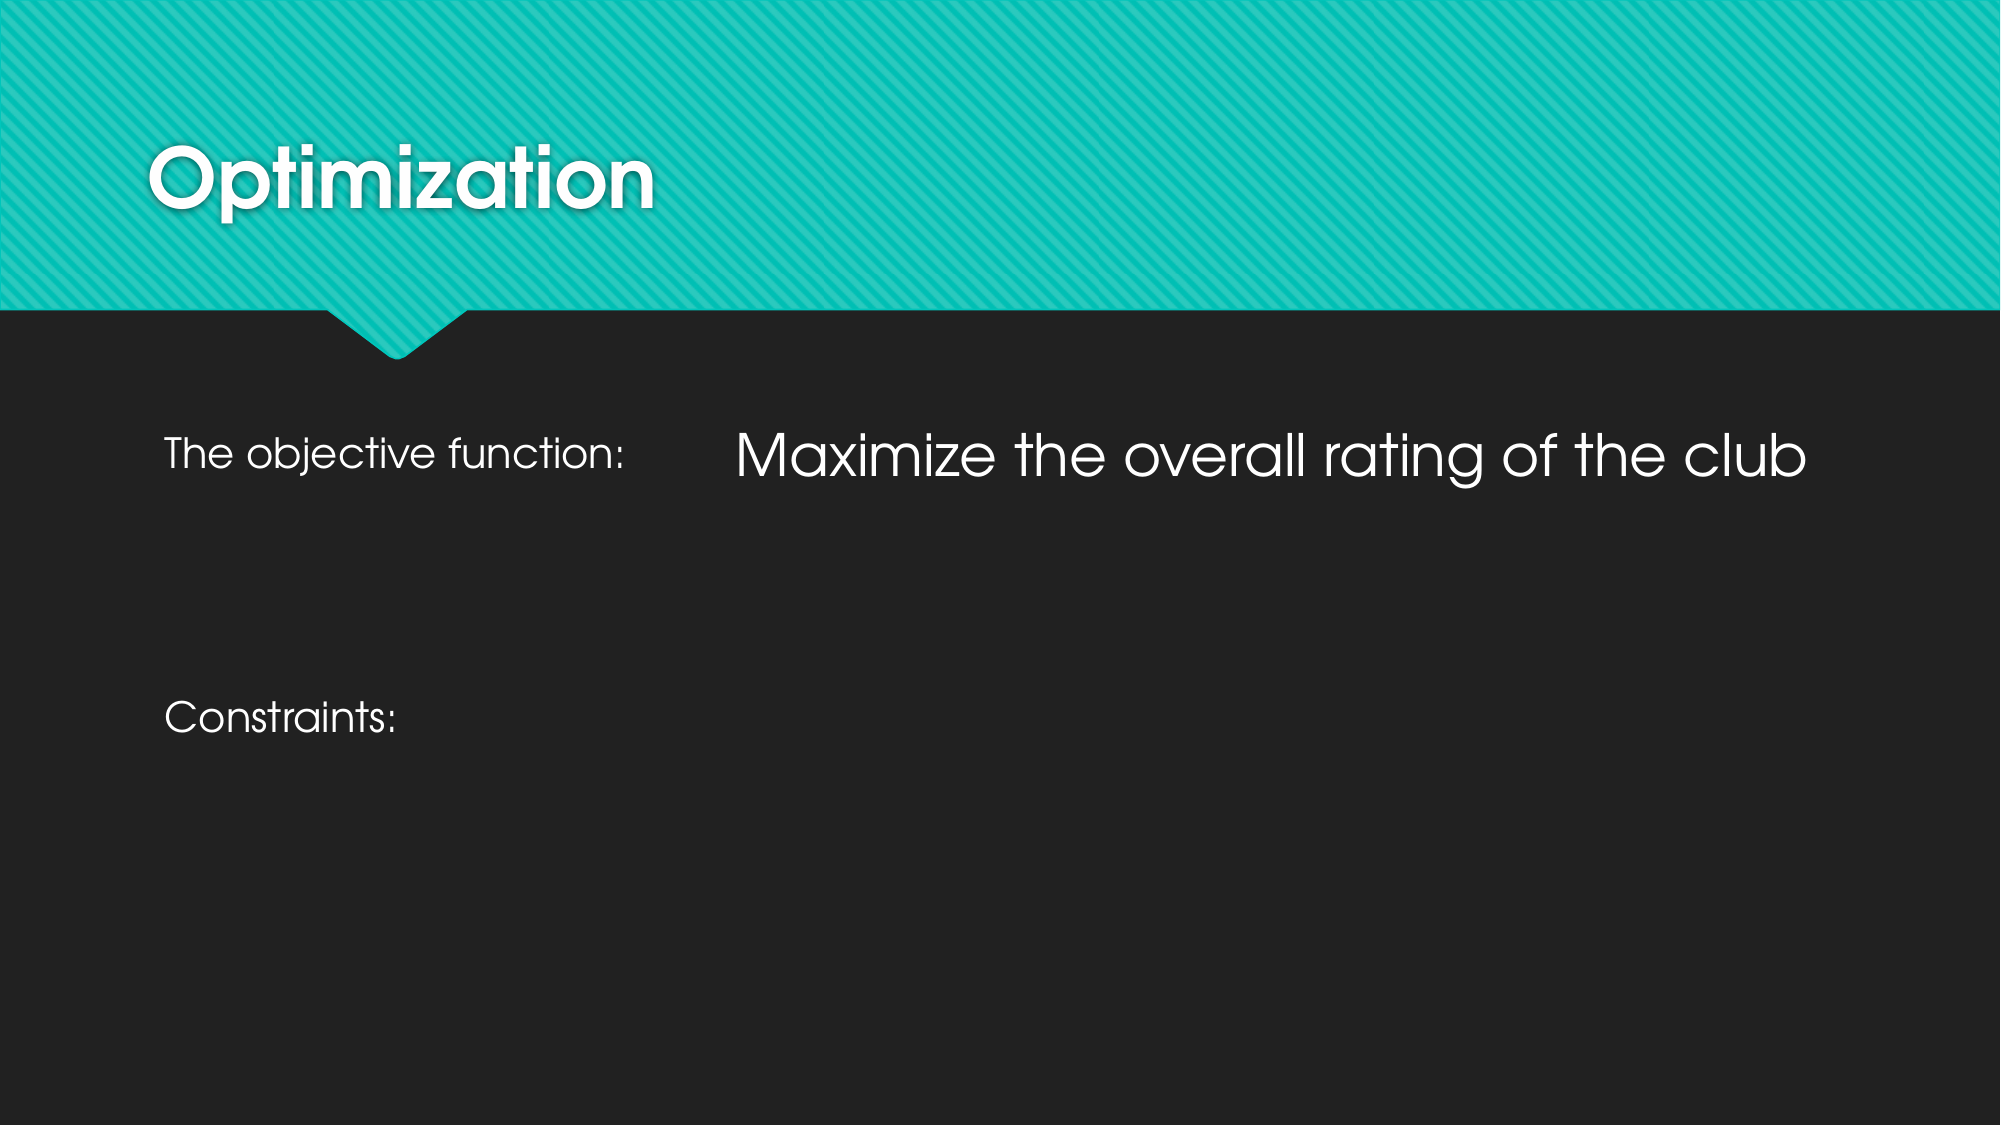

# Optimization
Maximize the overall rating of the club
The objective function:
Constraints: